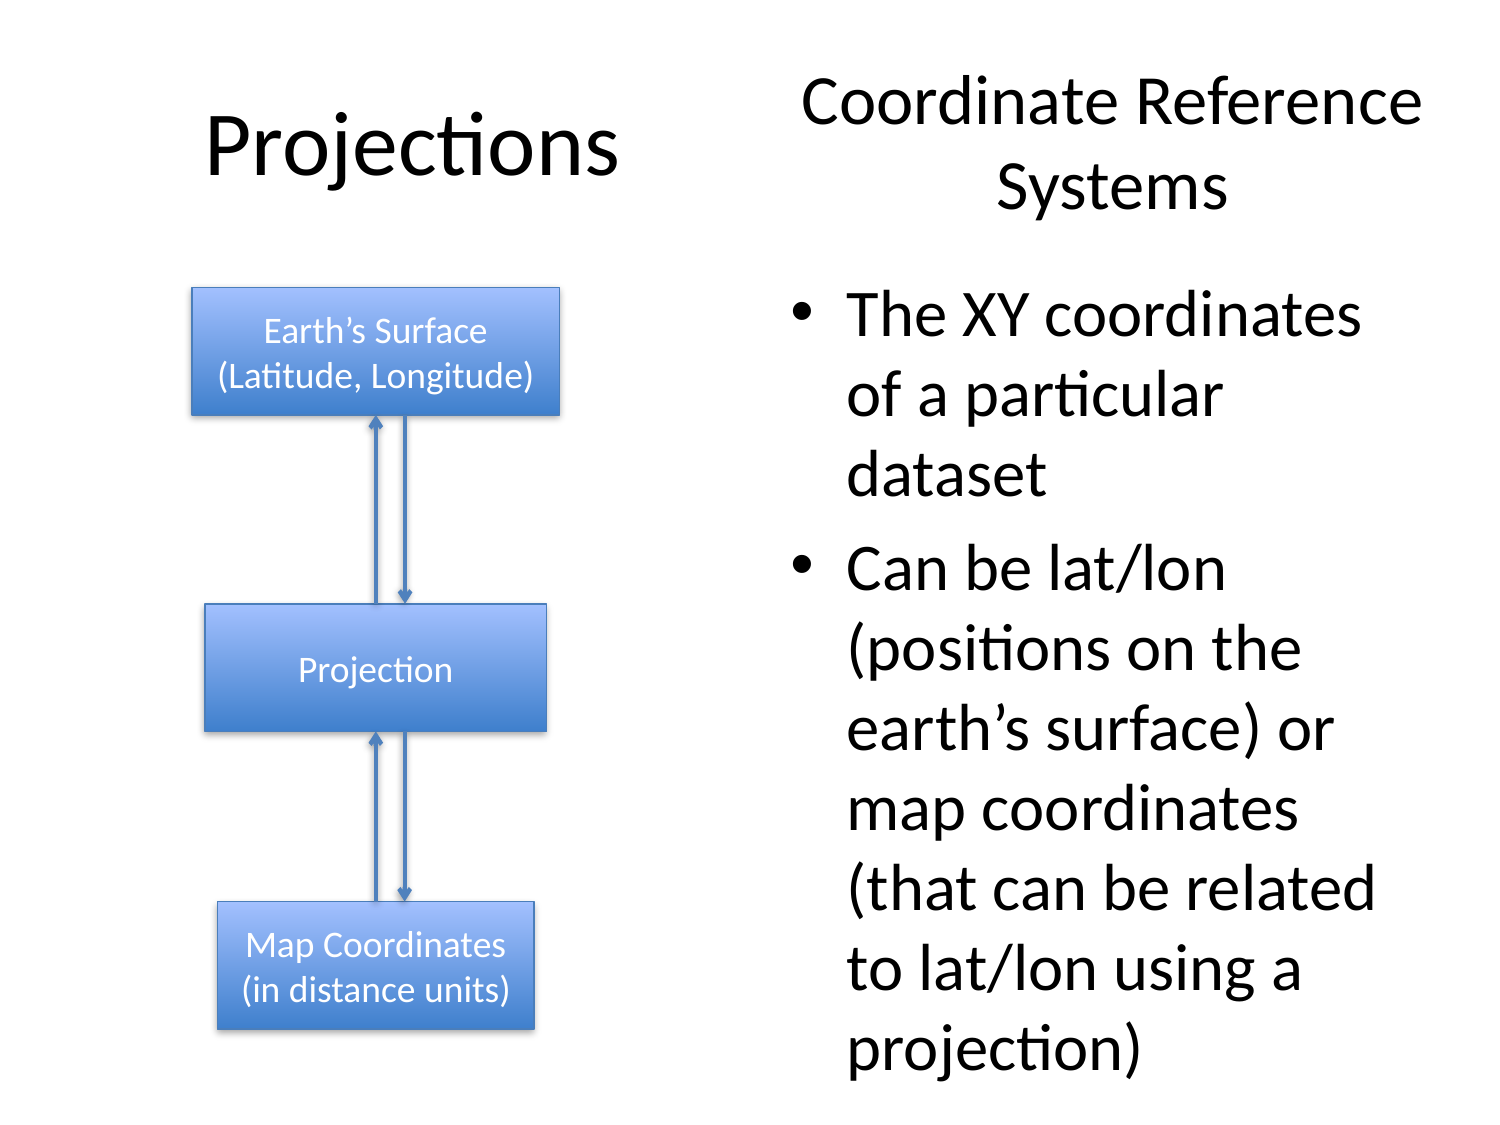

# Projections
Coordinate Reference Systems
The XY coordinates of a particular dataset
Can be lat/lon (positions on the earth’s surface) or map coordinates (that can be related to lat/lon using a projection)
Earth’s Surface (Latitude, Longitude)
Projection
Map Coordinates (in distance units)